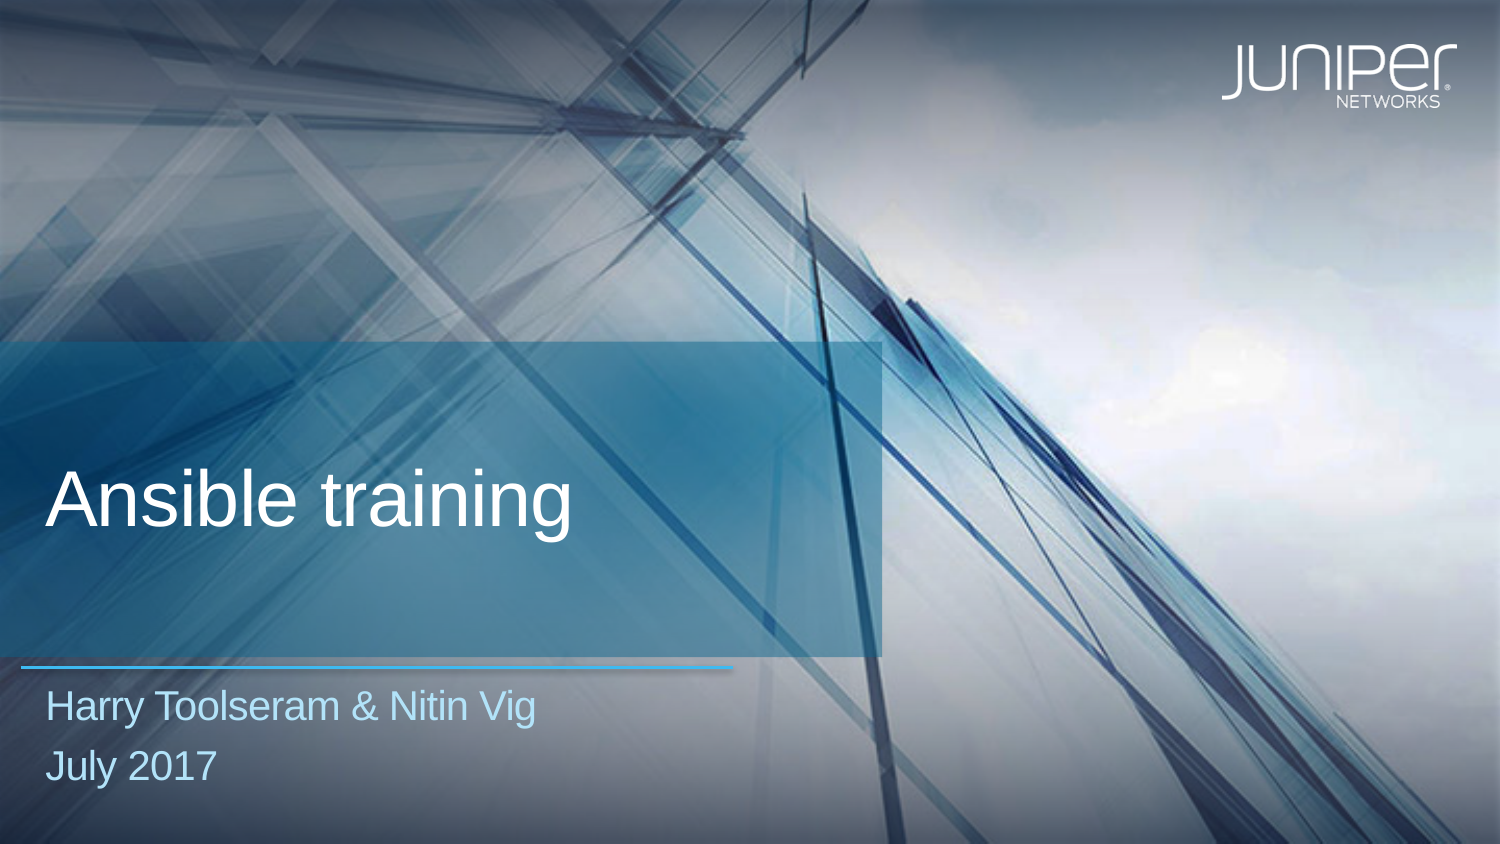

# Ansible training
Harry Toolseram & Nitin Vig
July 2017